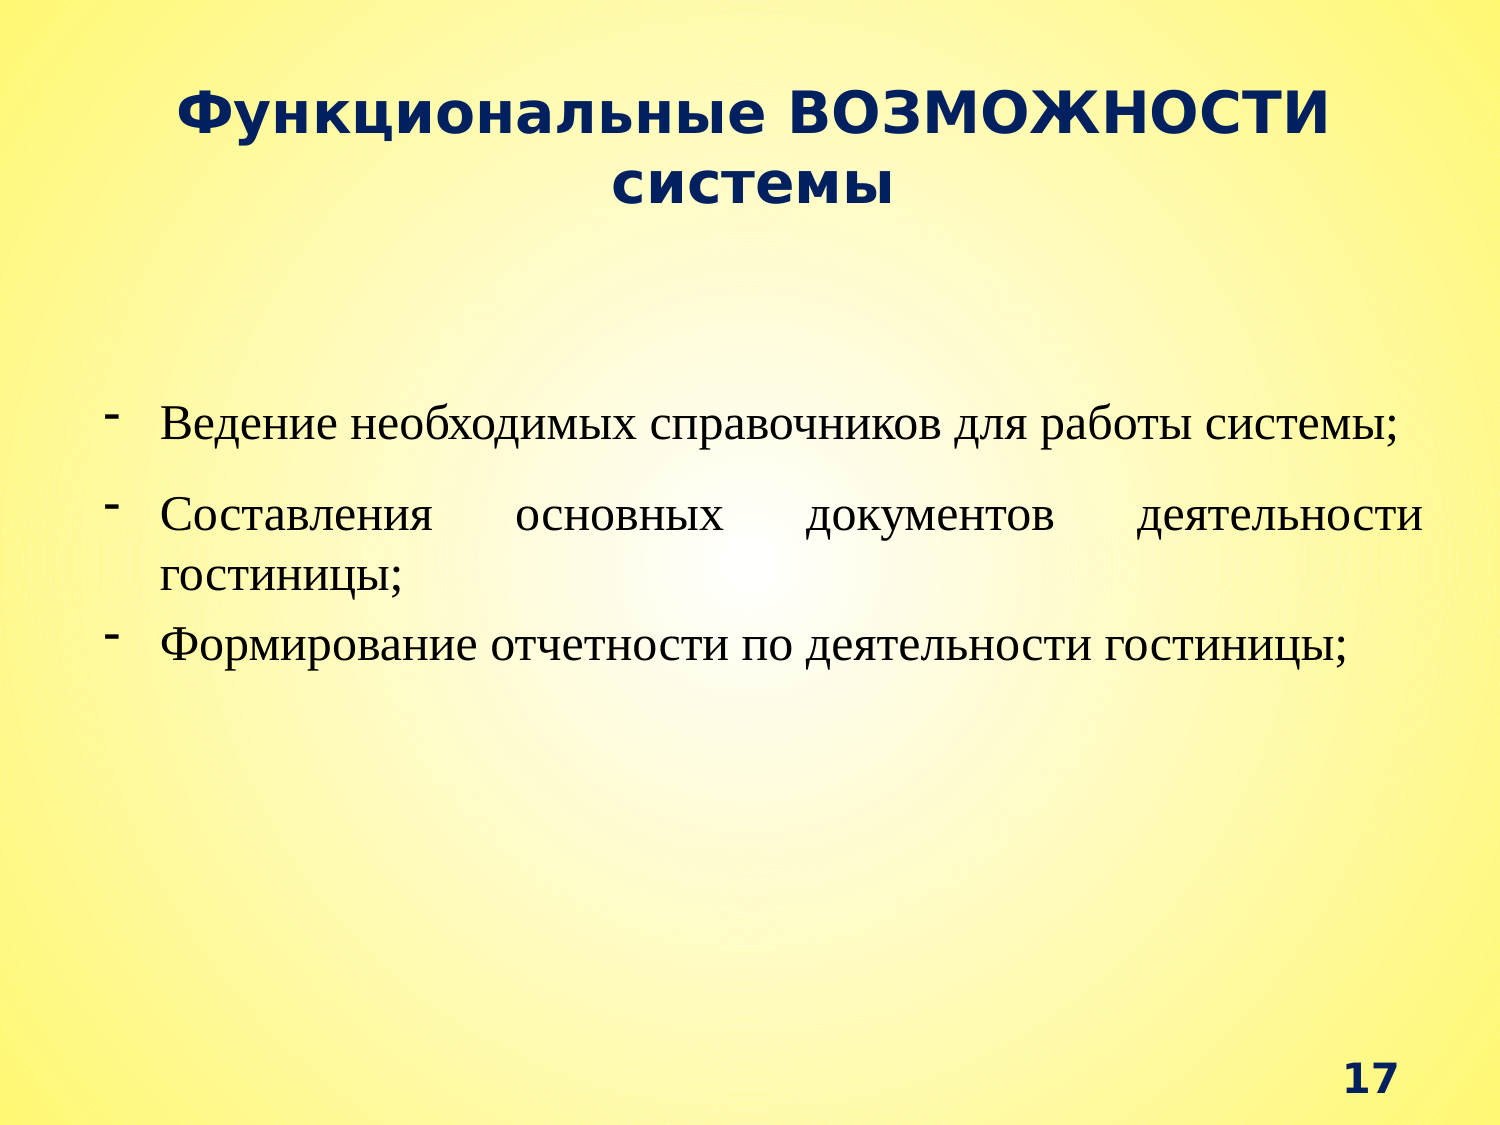

# Функциональные ВОЗМОЖНОСТИ системы

Ведение необходимых справочников для работы системы;
Составления основных документов деятельности гостиницы;
Формирование отчетности по деятельности гостиницы;
17